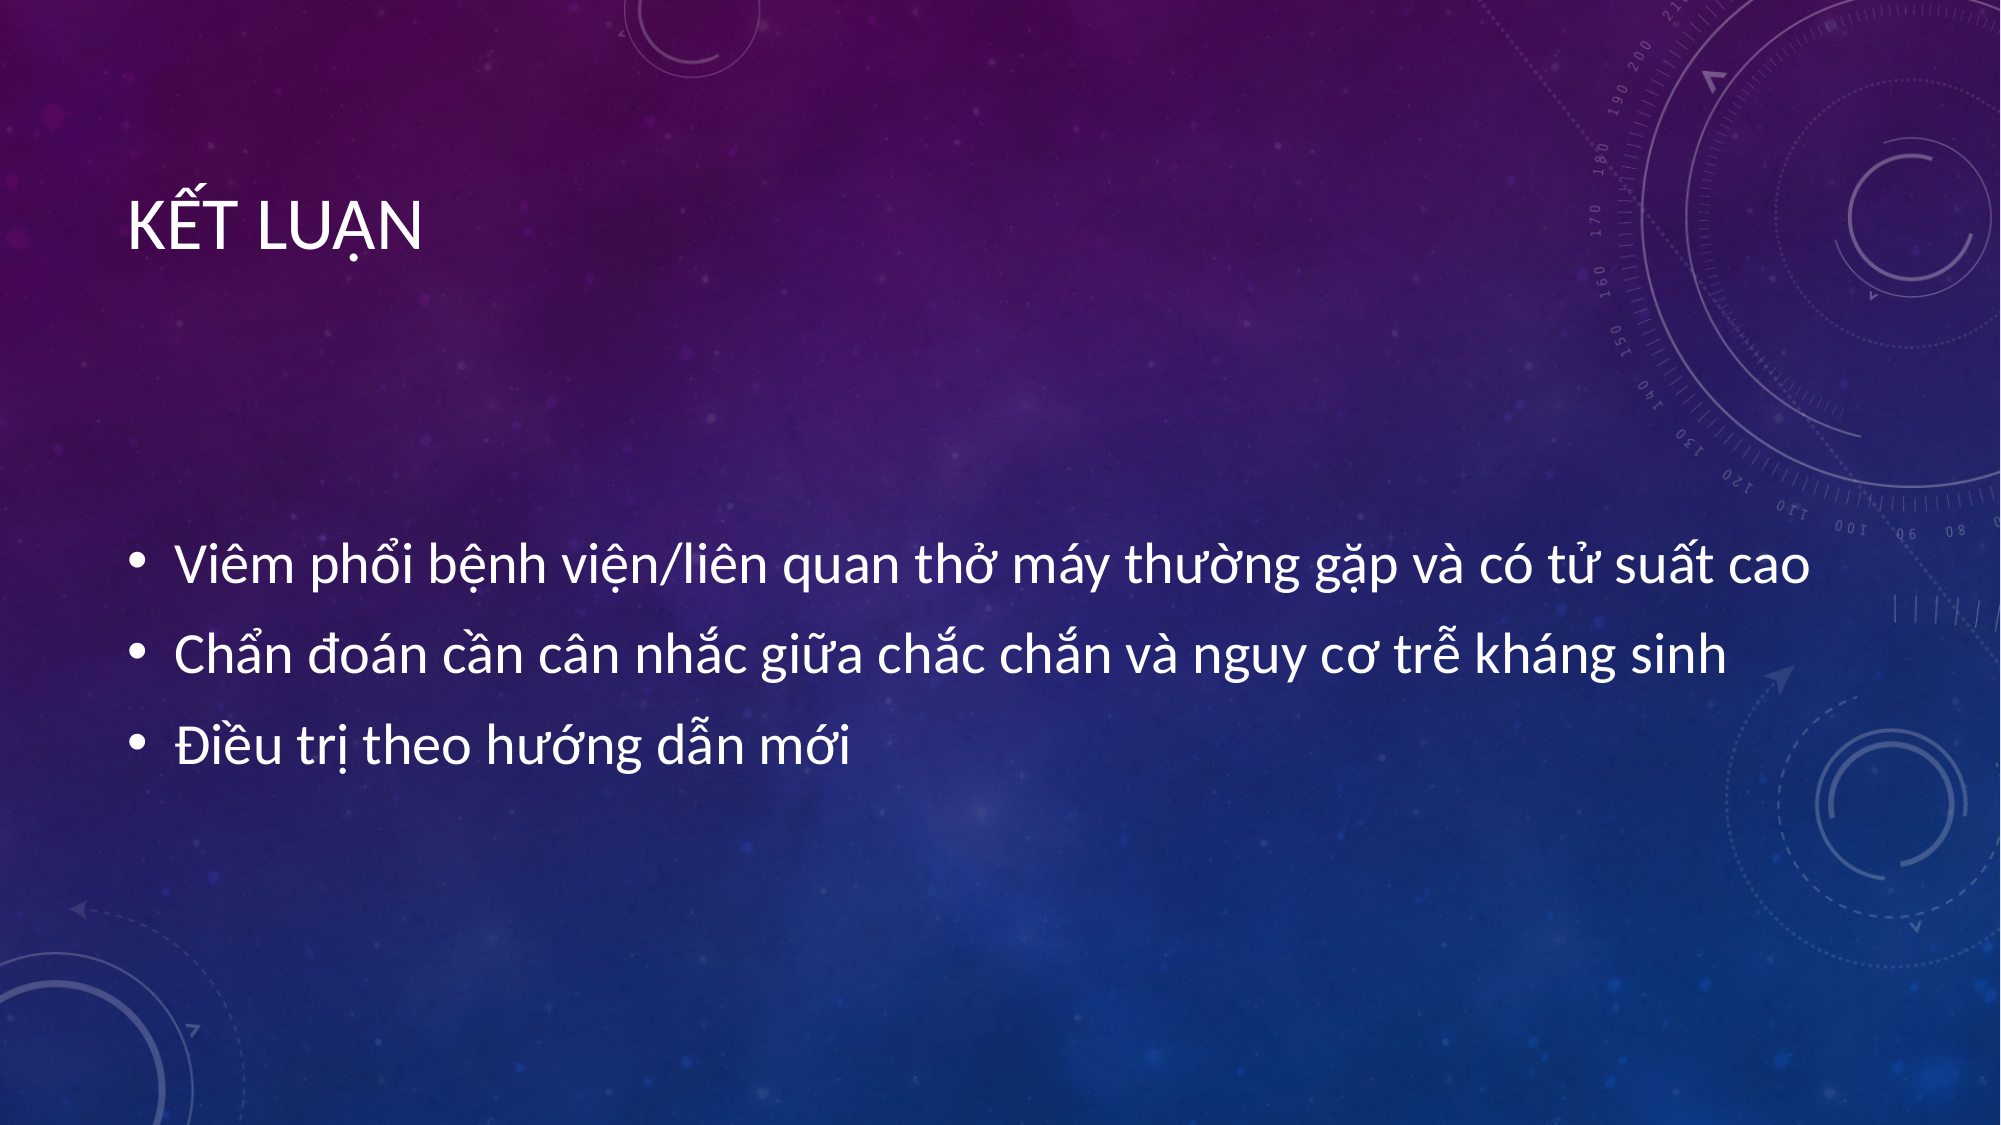

# Kết luận
Viêm phổi bệnh viện/liên quan thở máy thường gặp và có tử suất cao
Chẩn đoán cần cân nhắc giữa chắc chắn và nguy cơ trễ kháng sinh
Điều trị theo hướng dẫn mới